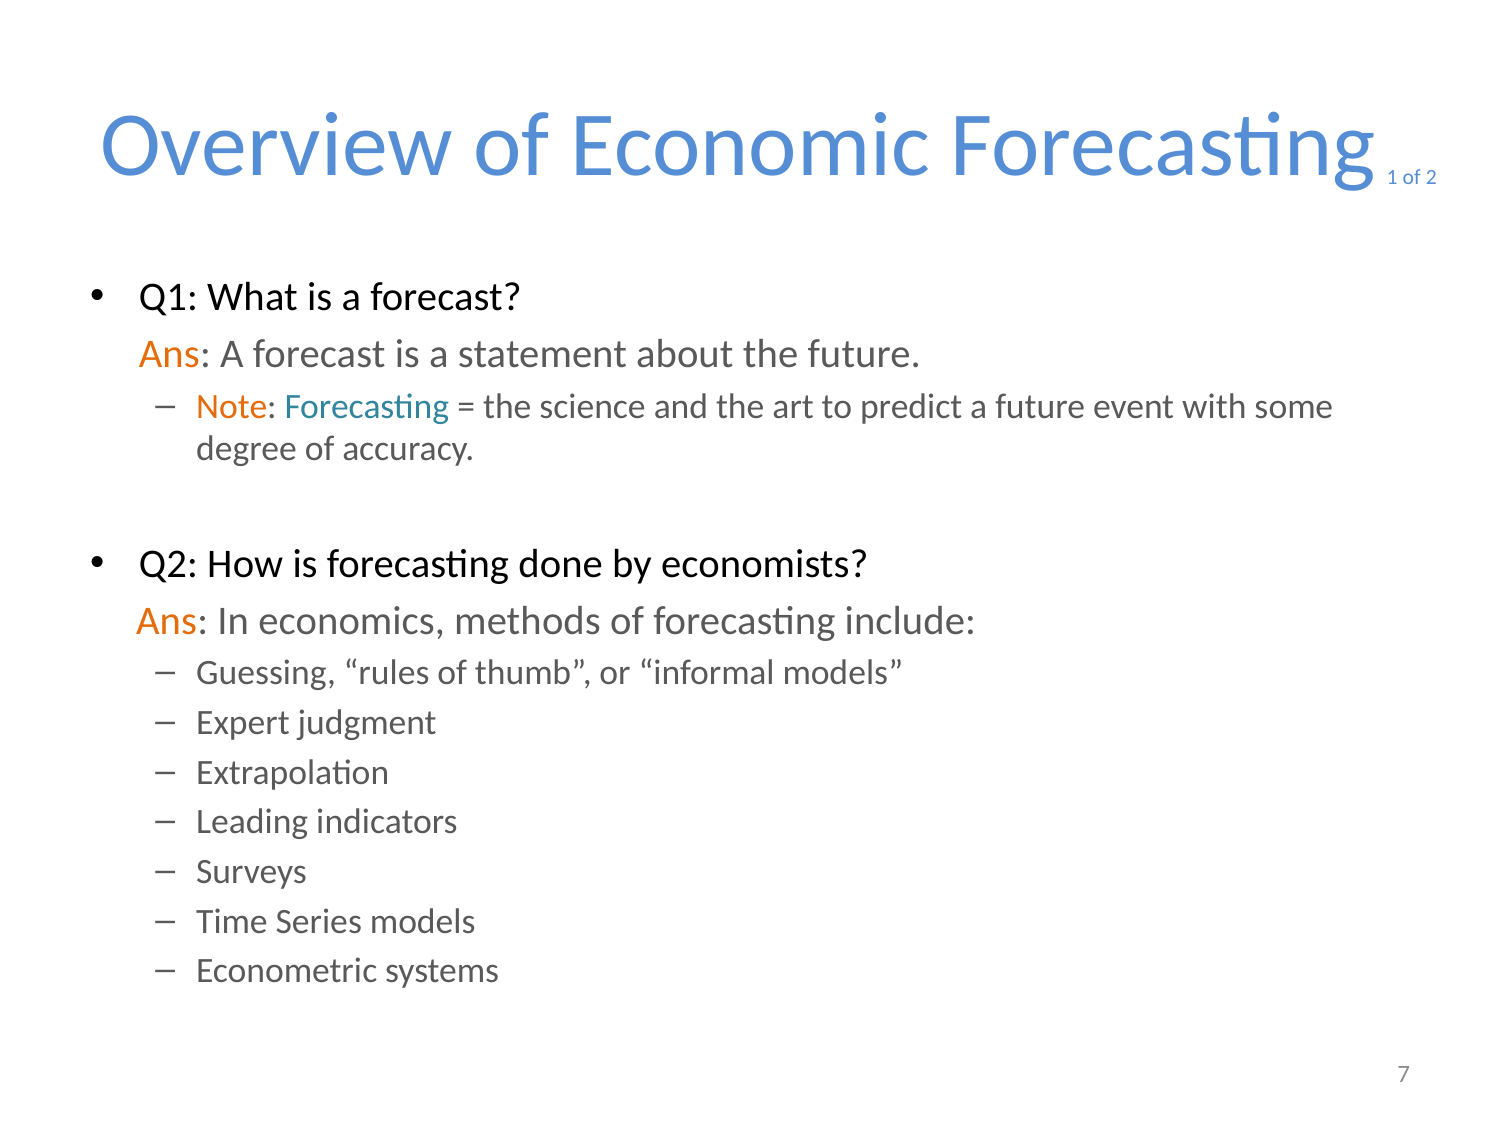

# Overview of Economic Forecasting 1 of 2
Q1: What is a forecast?
	Ans: A forecast is a statement about the future.
Note: Forecasting = the science and the art to predict a future event with some degree of accuracy.

Q2: How is forecasting done by economists?
     Ans: In economics, methods of forecasting include:
Guessing, “rules of thumb”, or “informal models”
Expert judgment
Extrapolation
Leading indicators
Surveys
Time Series models
Econometric systems

7